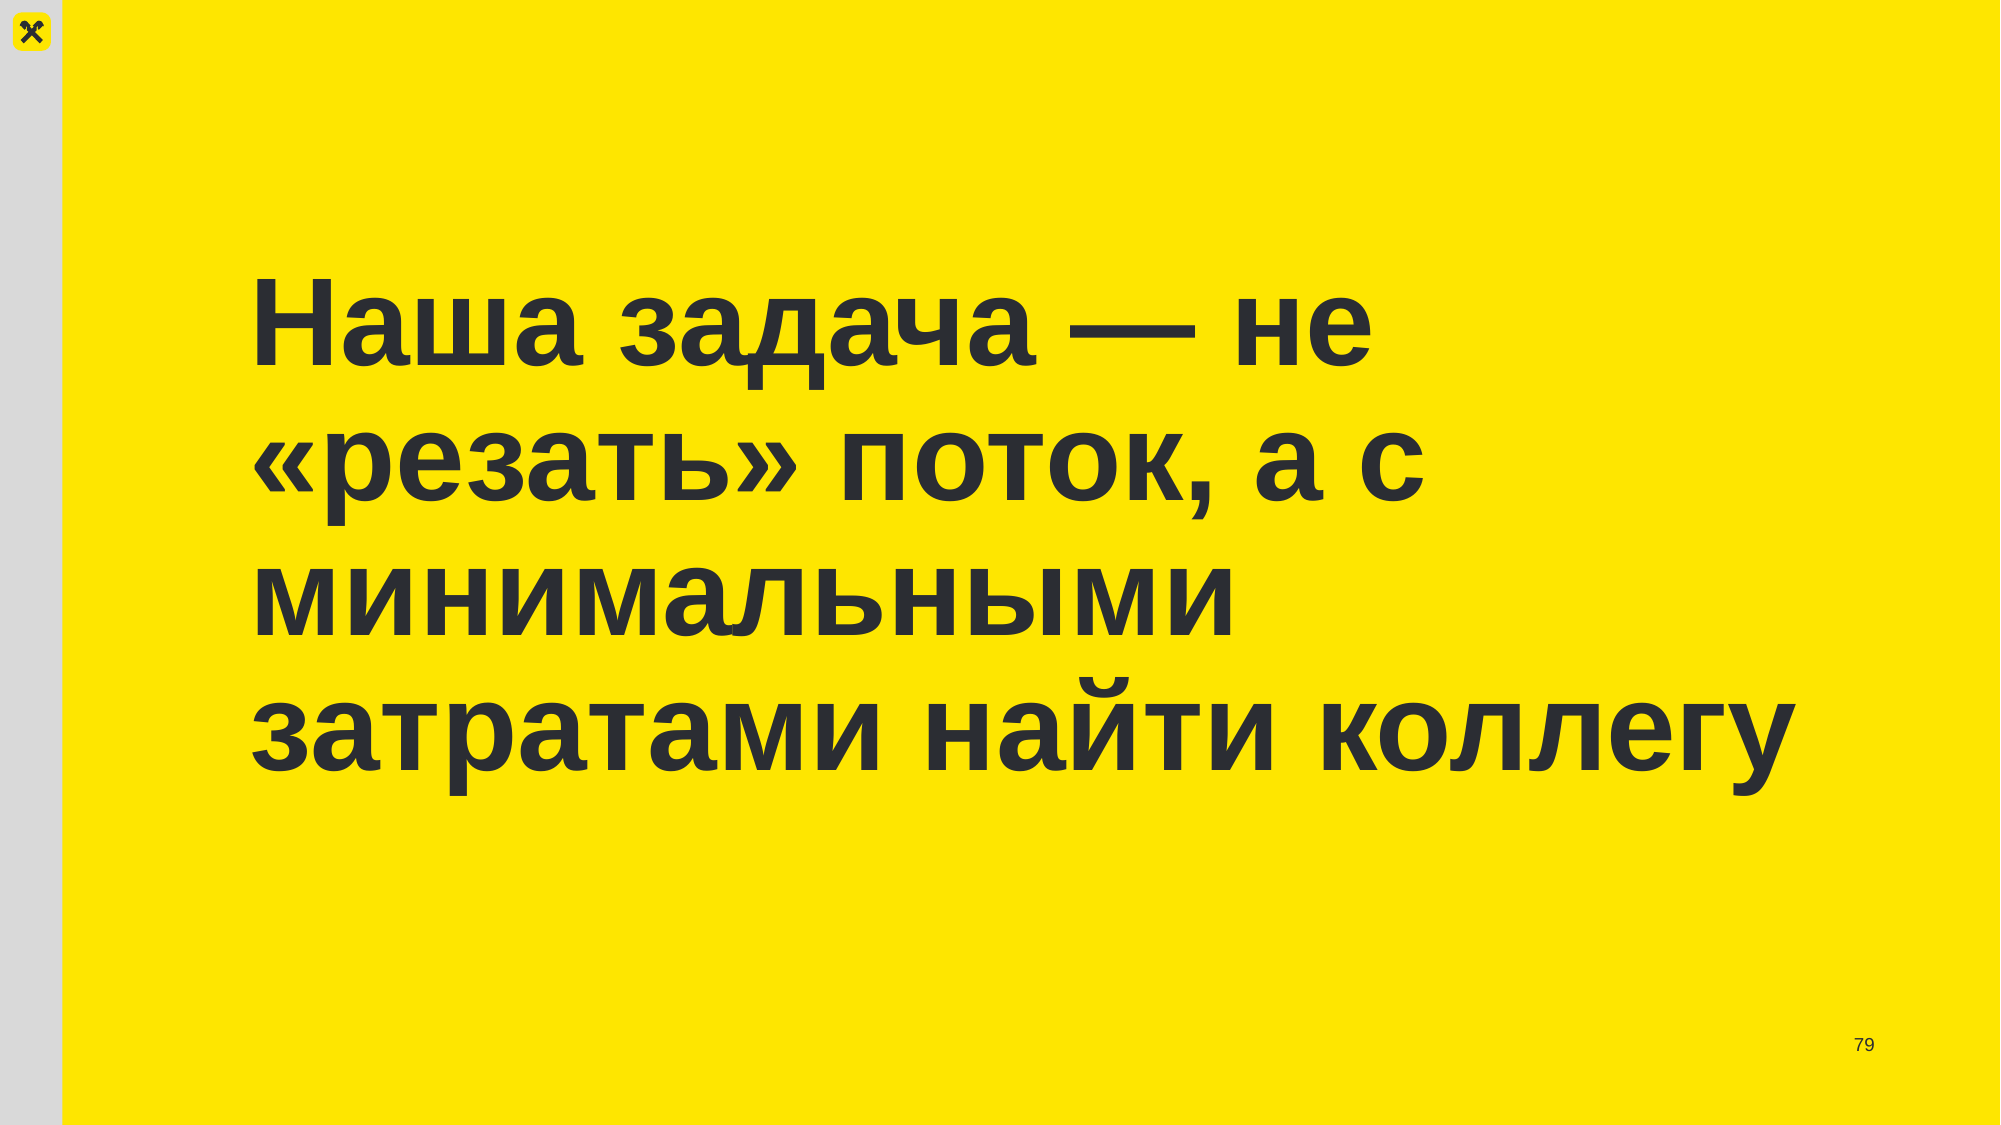

# Наша задача — не «резать» поток, а с минимальными затратами найти коллегу
79